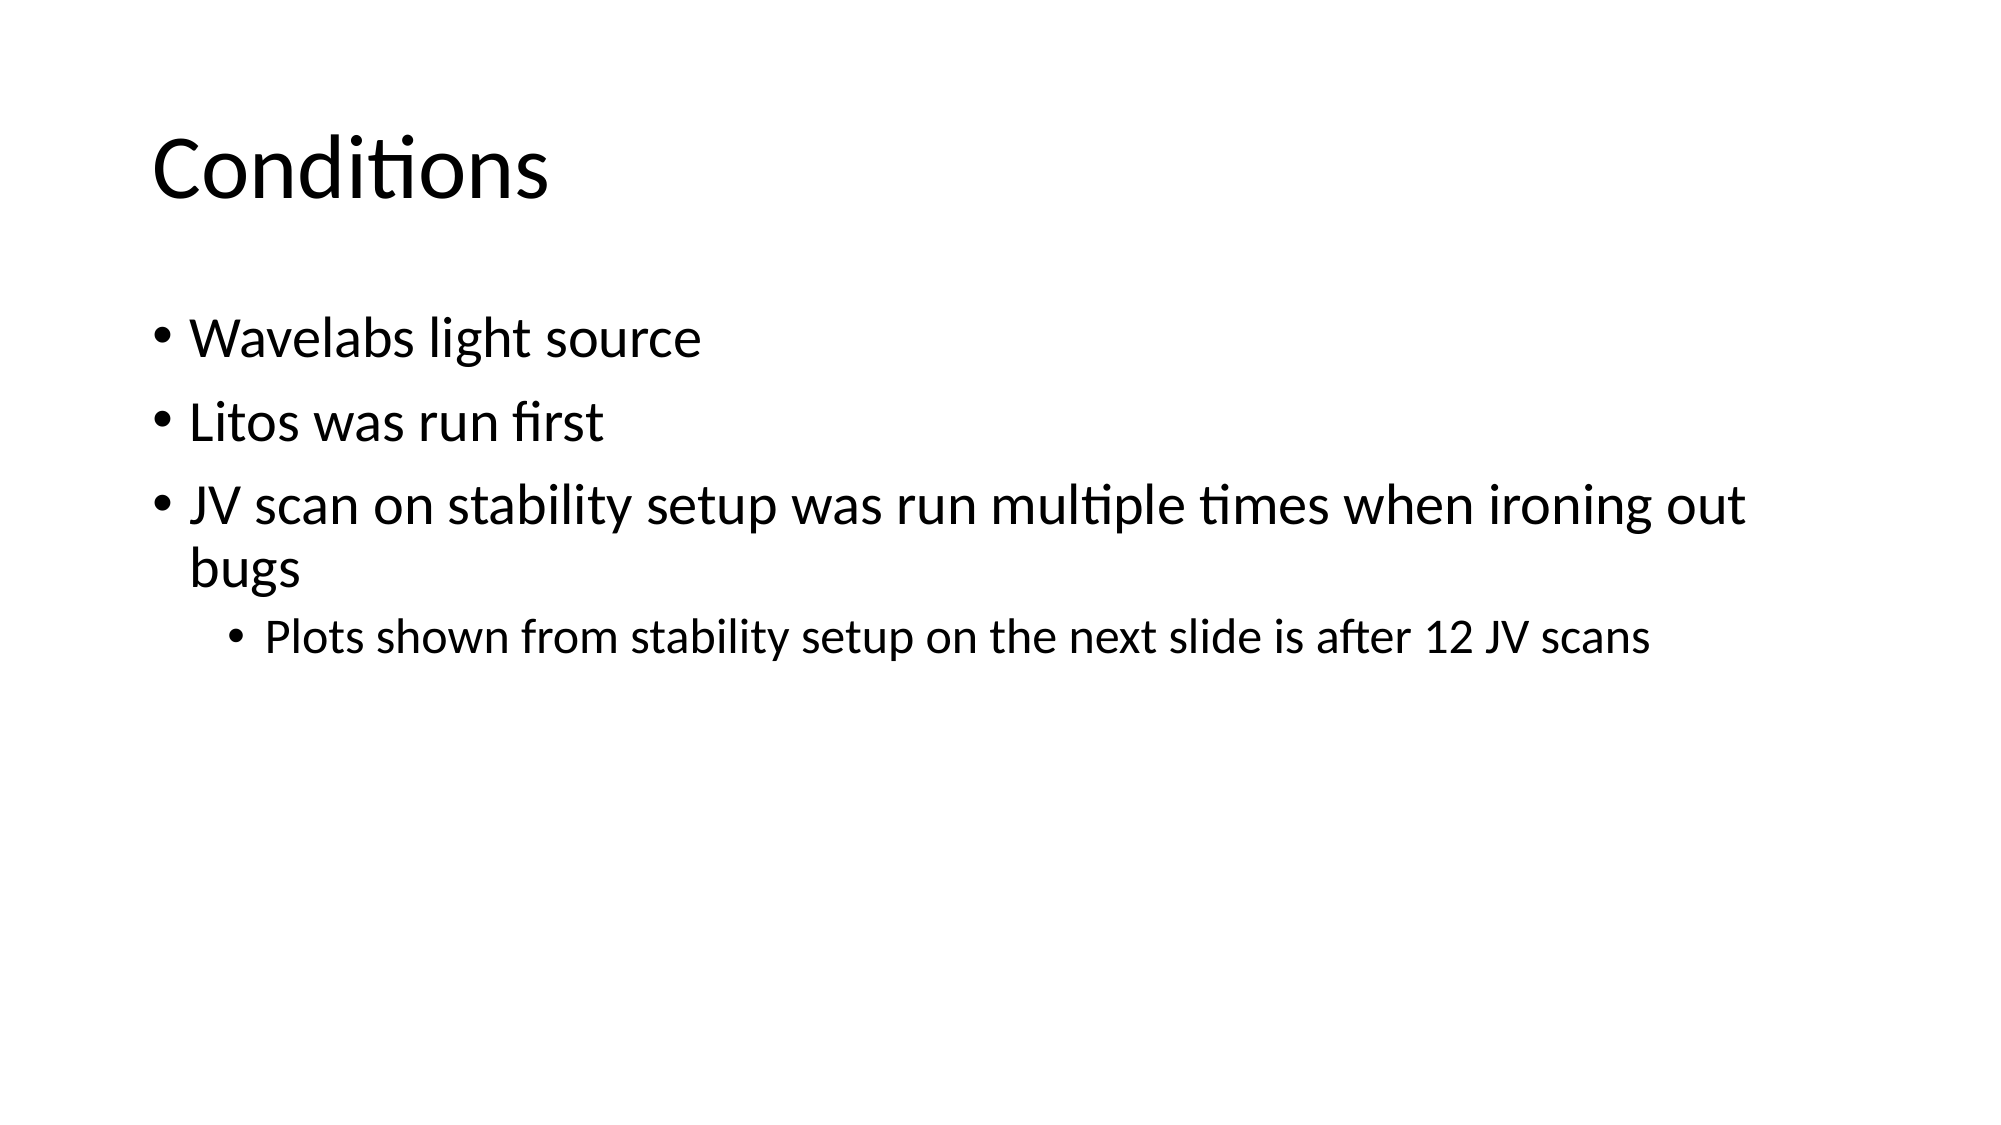

# Conditions
Wavelabs light source
Litos was run first
JV scan on stability setup was run multiple times when ironing out bugs
Plots shown from stability setup on the next slide is after 12 JV scans